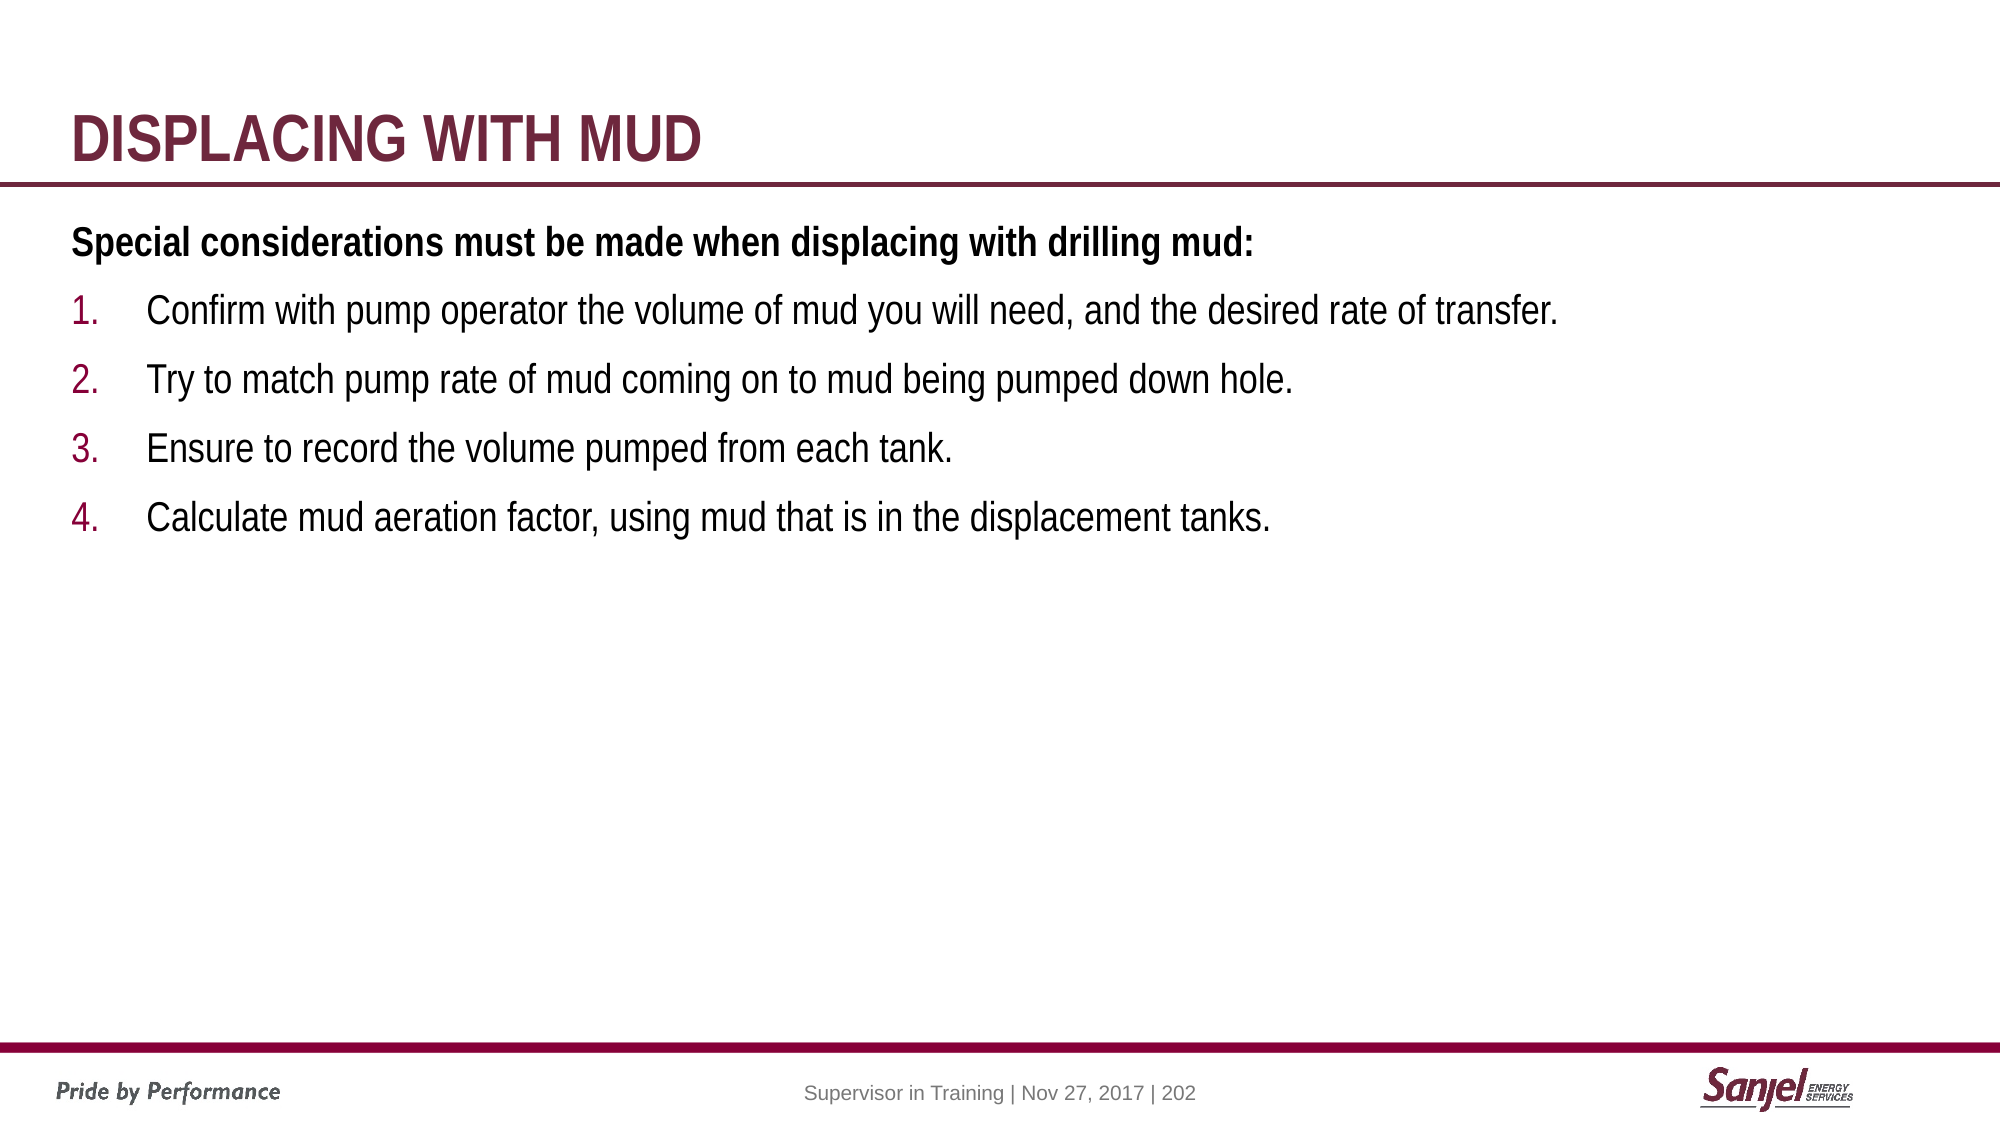

# Displacing with mud
Special considerations must be made when displacing with drilling mud:
Confirm with pump operator the volume of mud you will need, and the desired rate of transfer.
Try to match pump rate of mud coming on to mud being pumped down hole.
Ensure to record the volume pumped from each tank.
Calculate mud aeration factor, using mud that is in the displacement tanks.